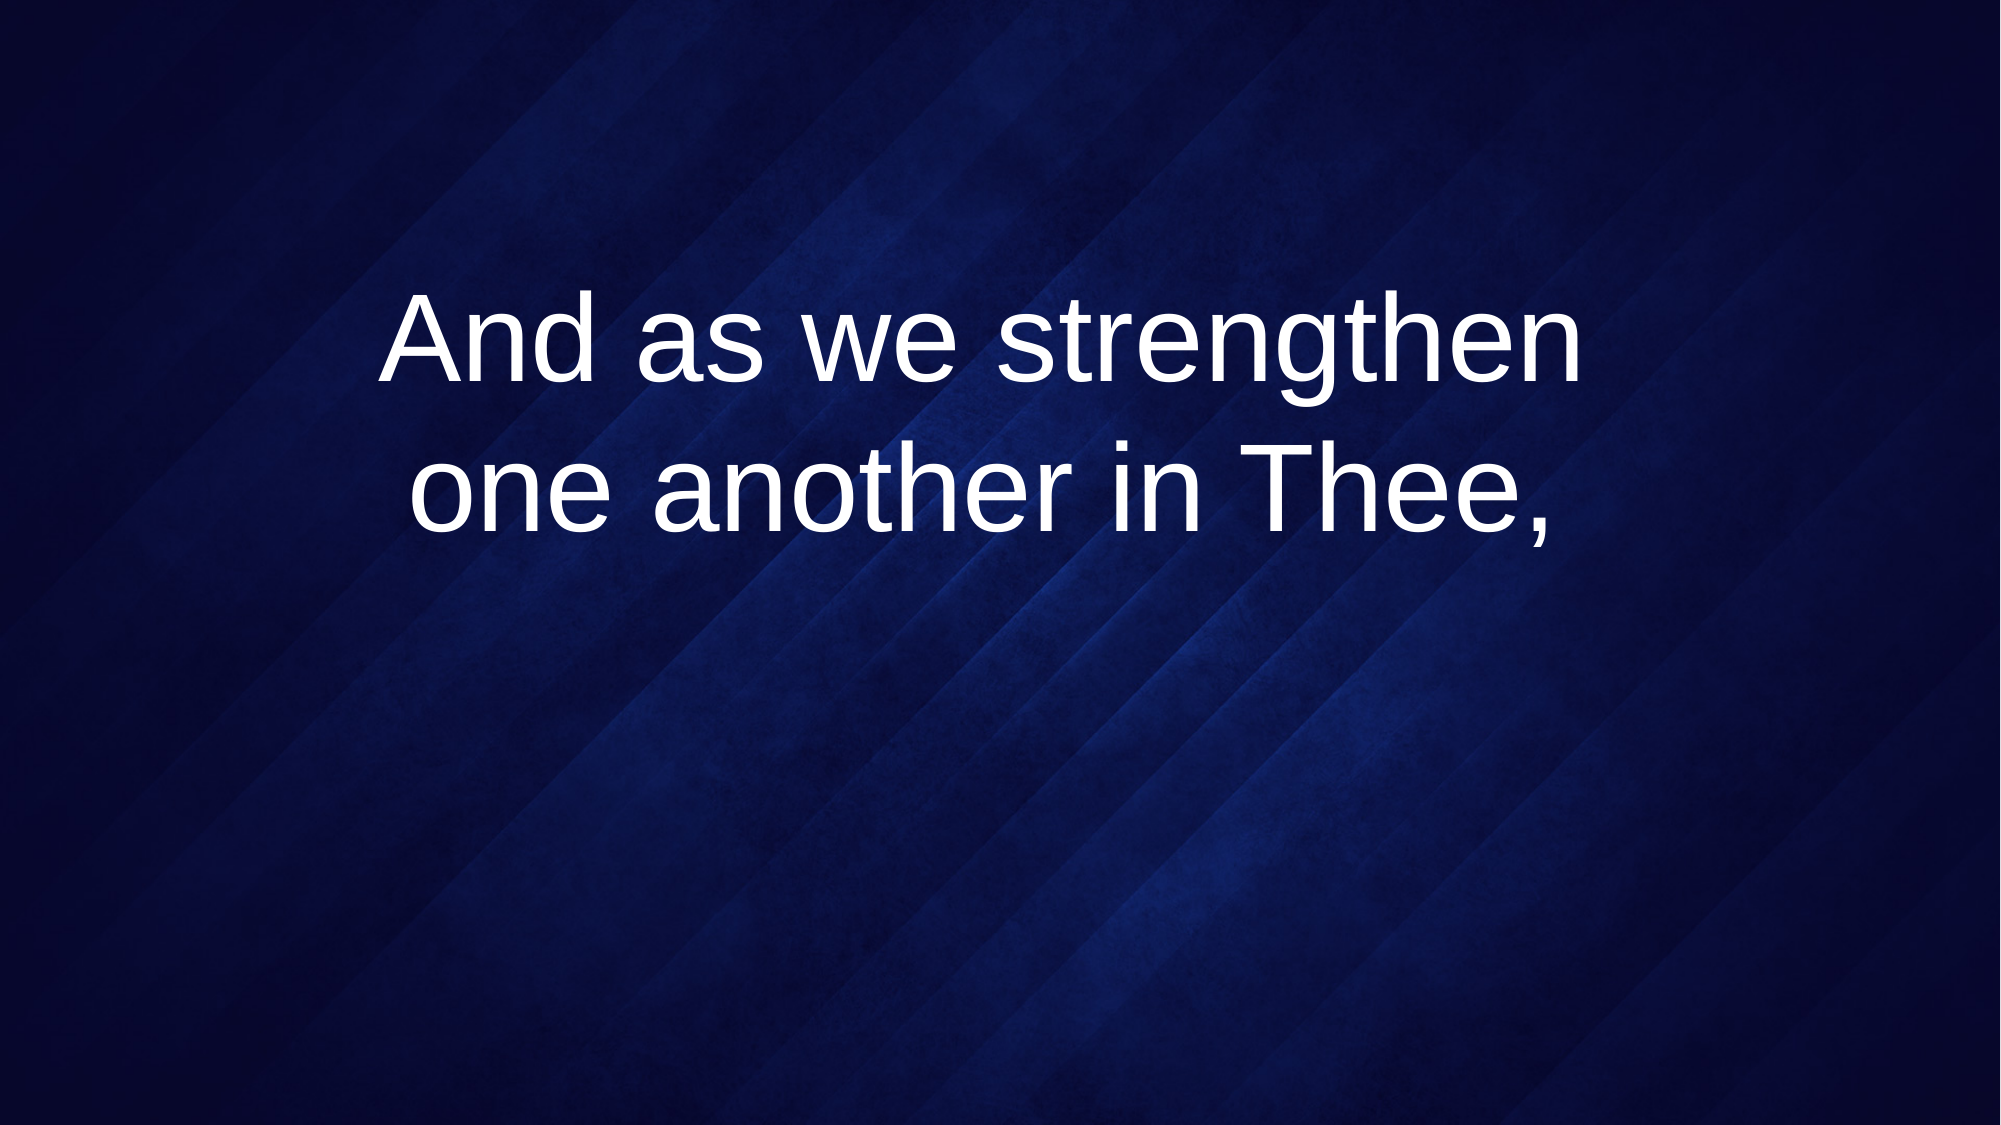

# And as we strengthen one another in Thee,